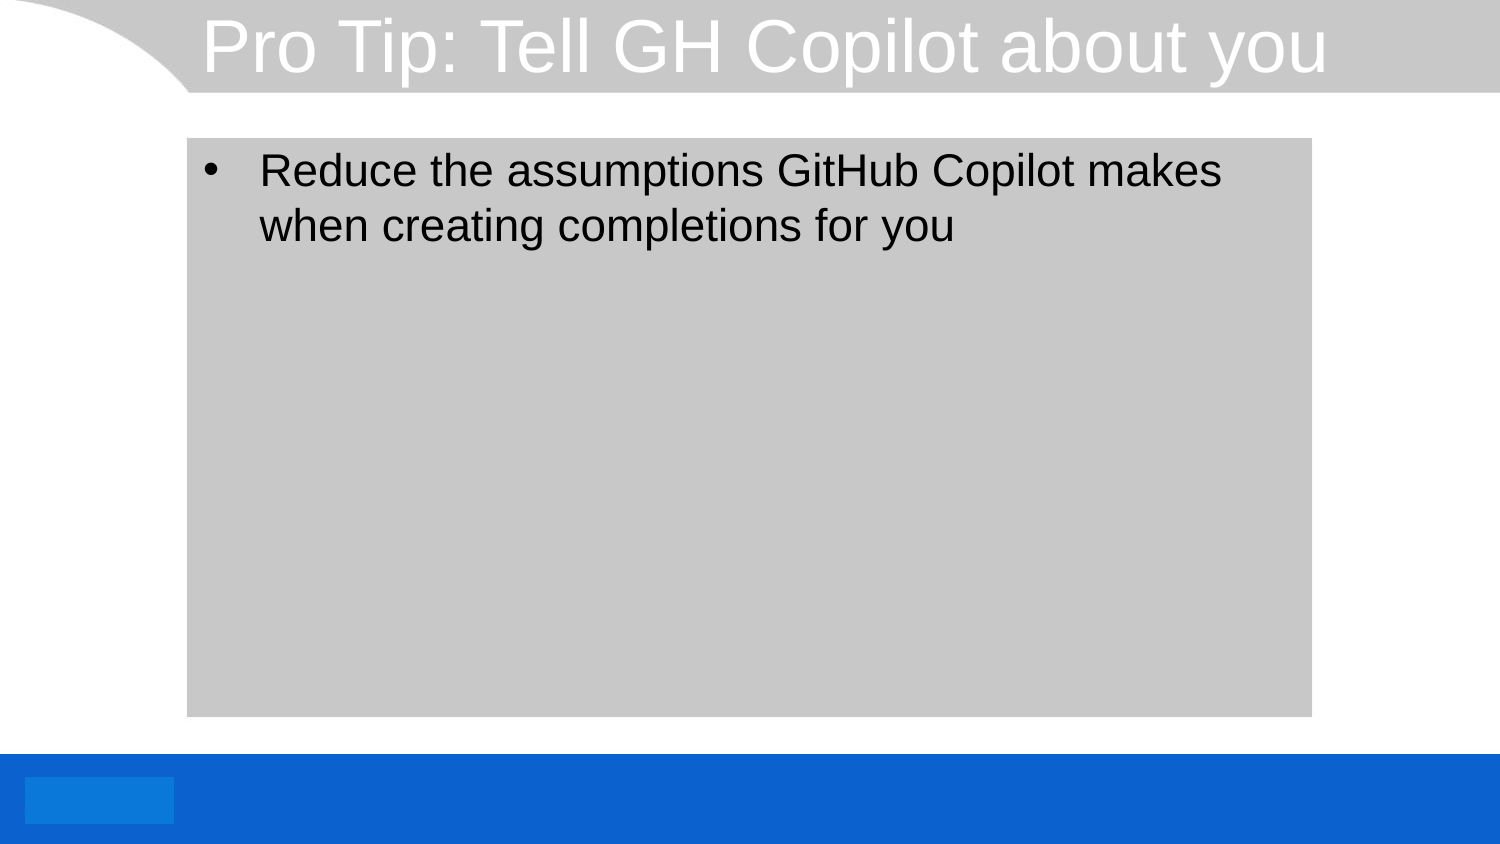

# Pro Tip: Tell GH Copilot about you
Reduce the assumptions GitHub Copilot makes when creating completions for you